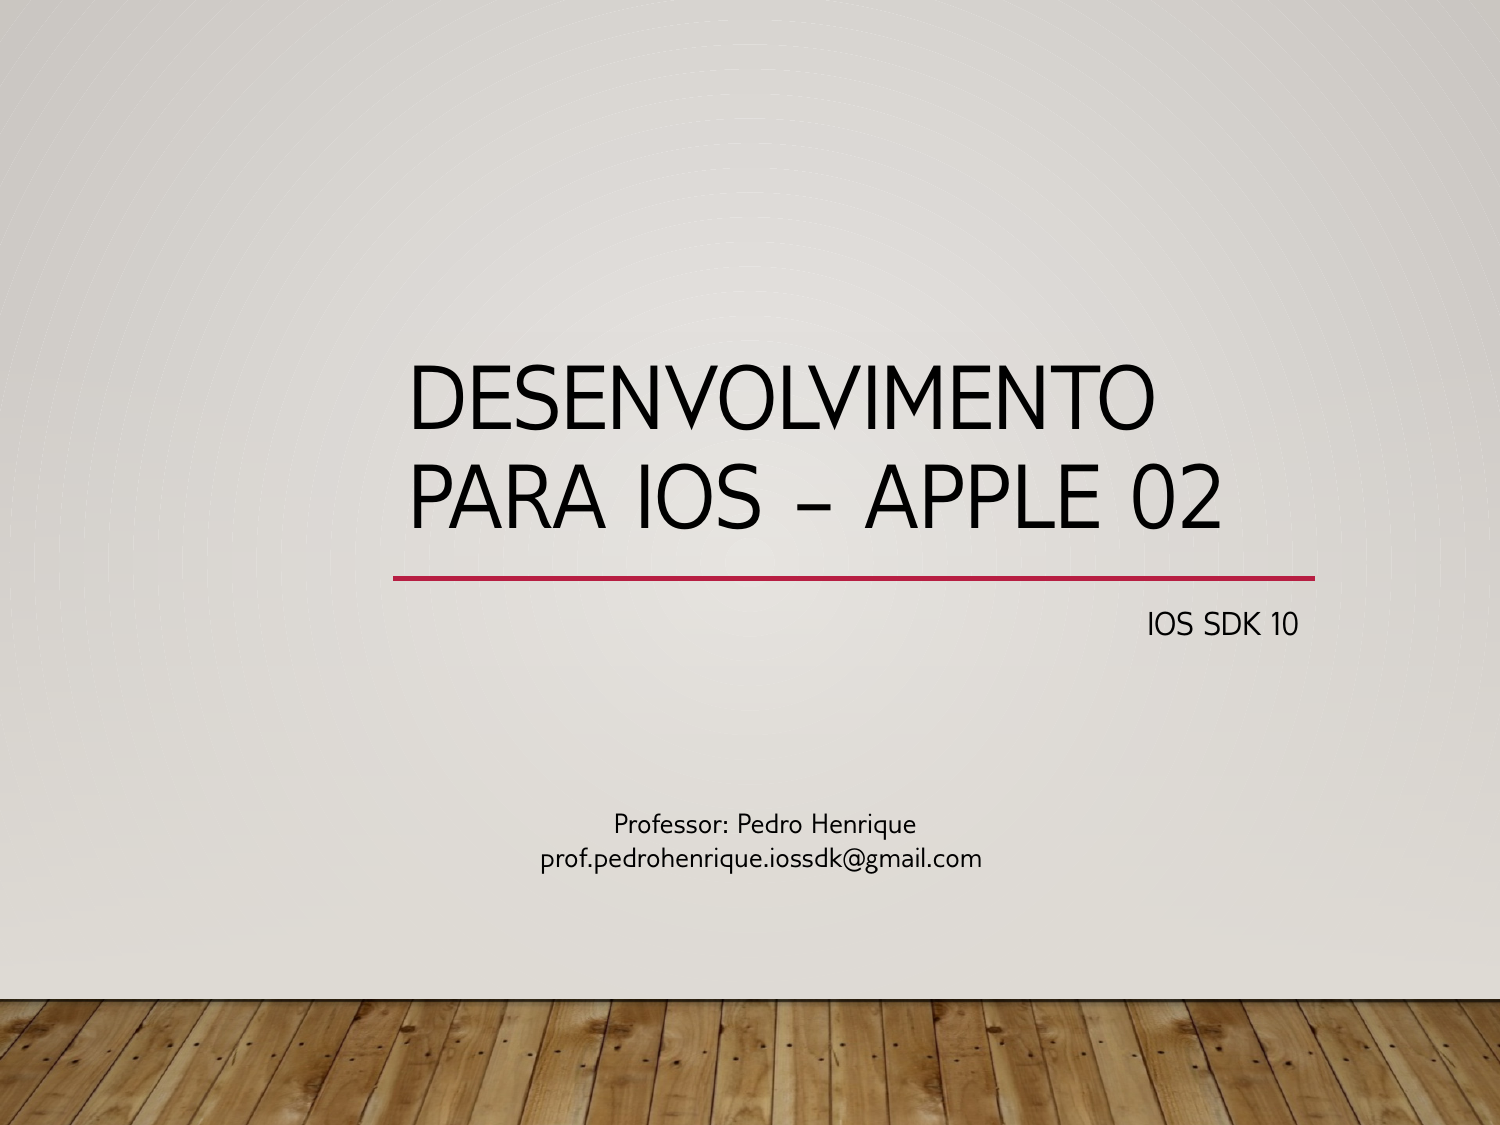

# Desenvolvimento para iOS – Apple 02
iOS SDK 10
Professor: Pedro Henrique
prof.pedrohenrique.iossdk@gmail.com